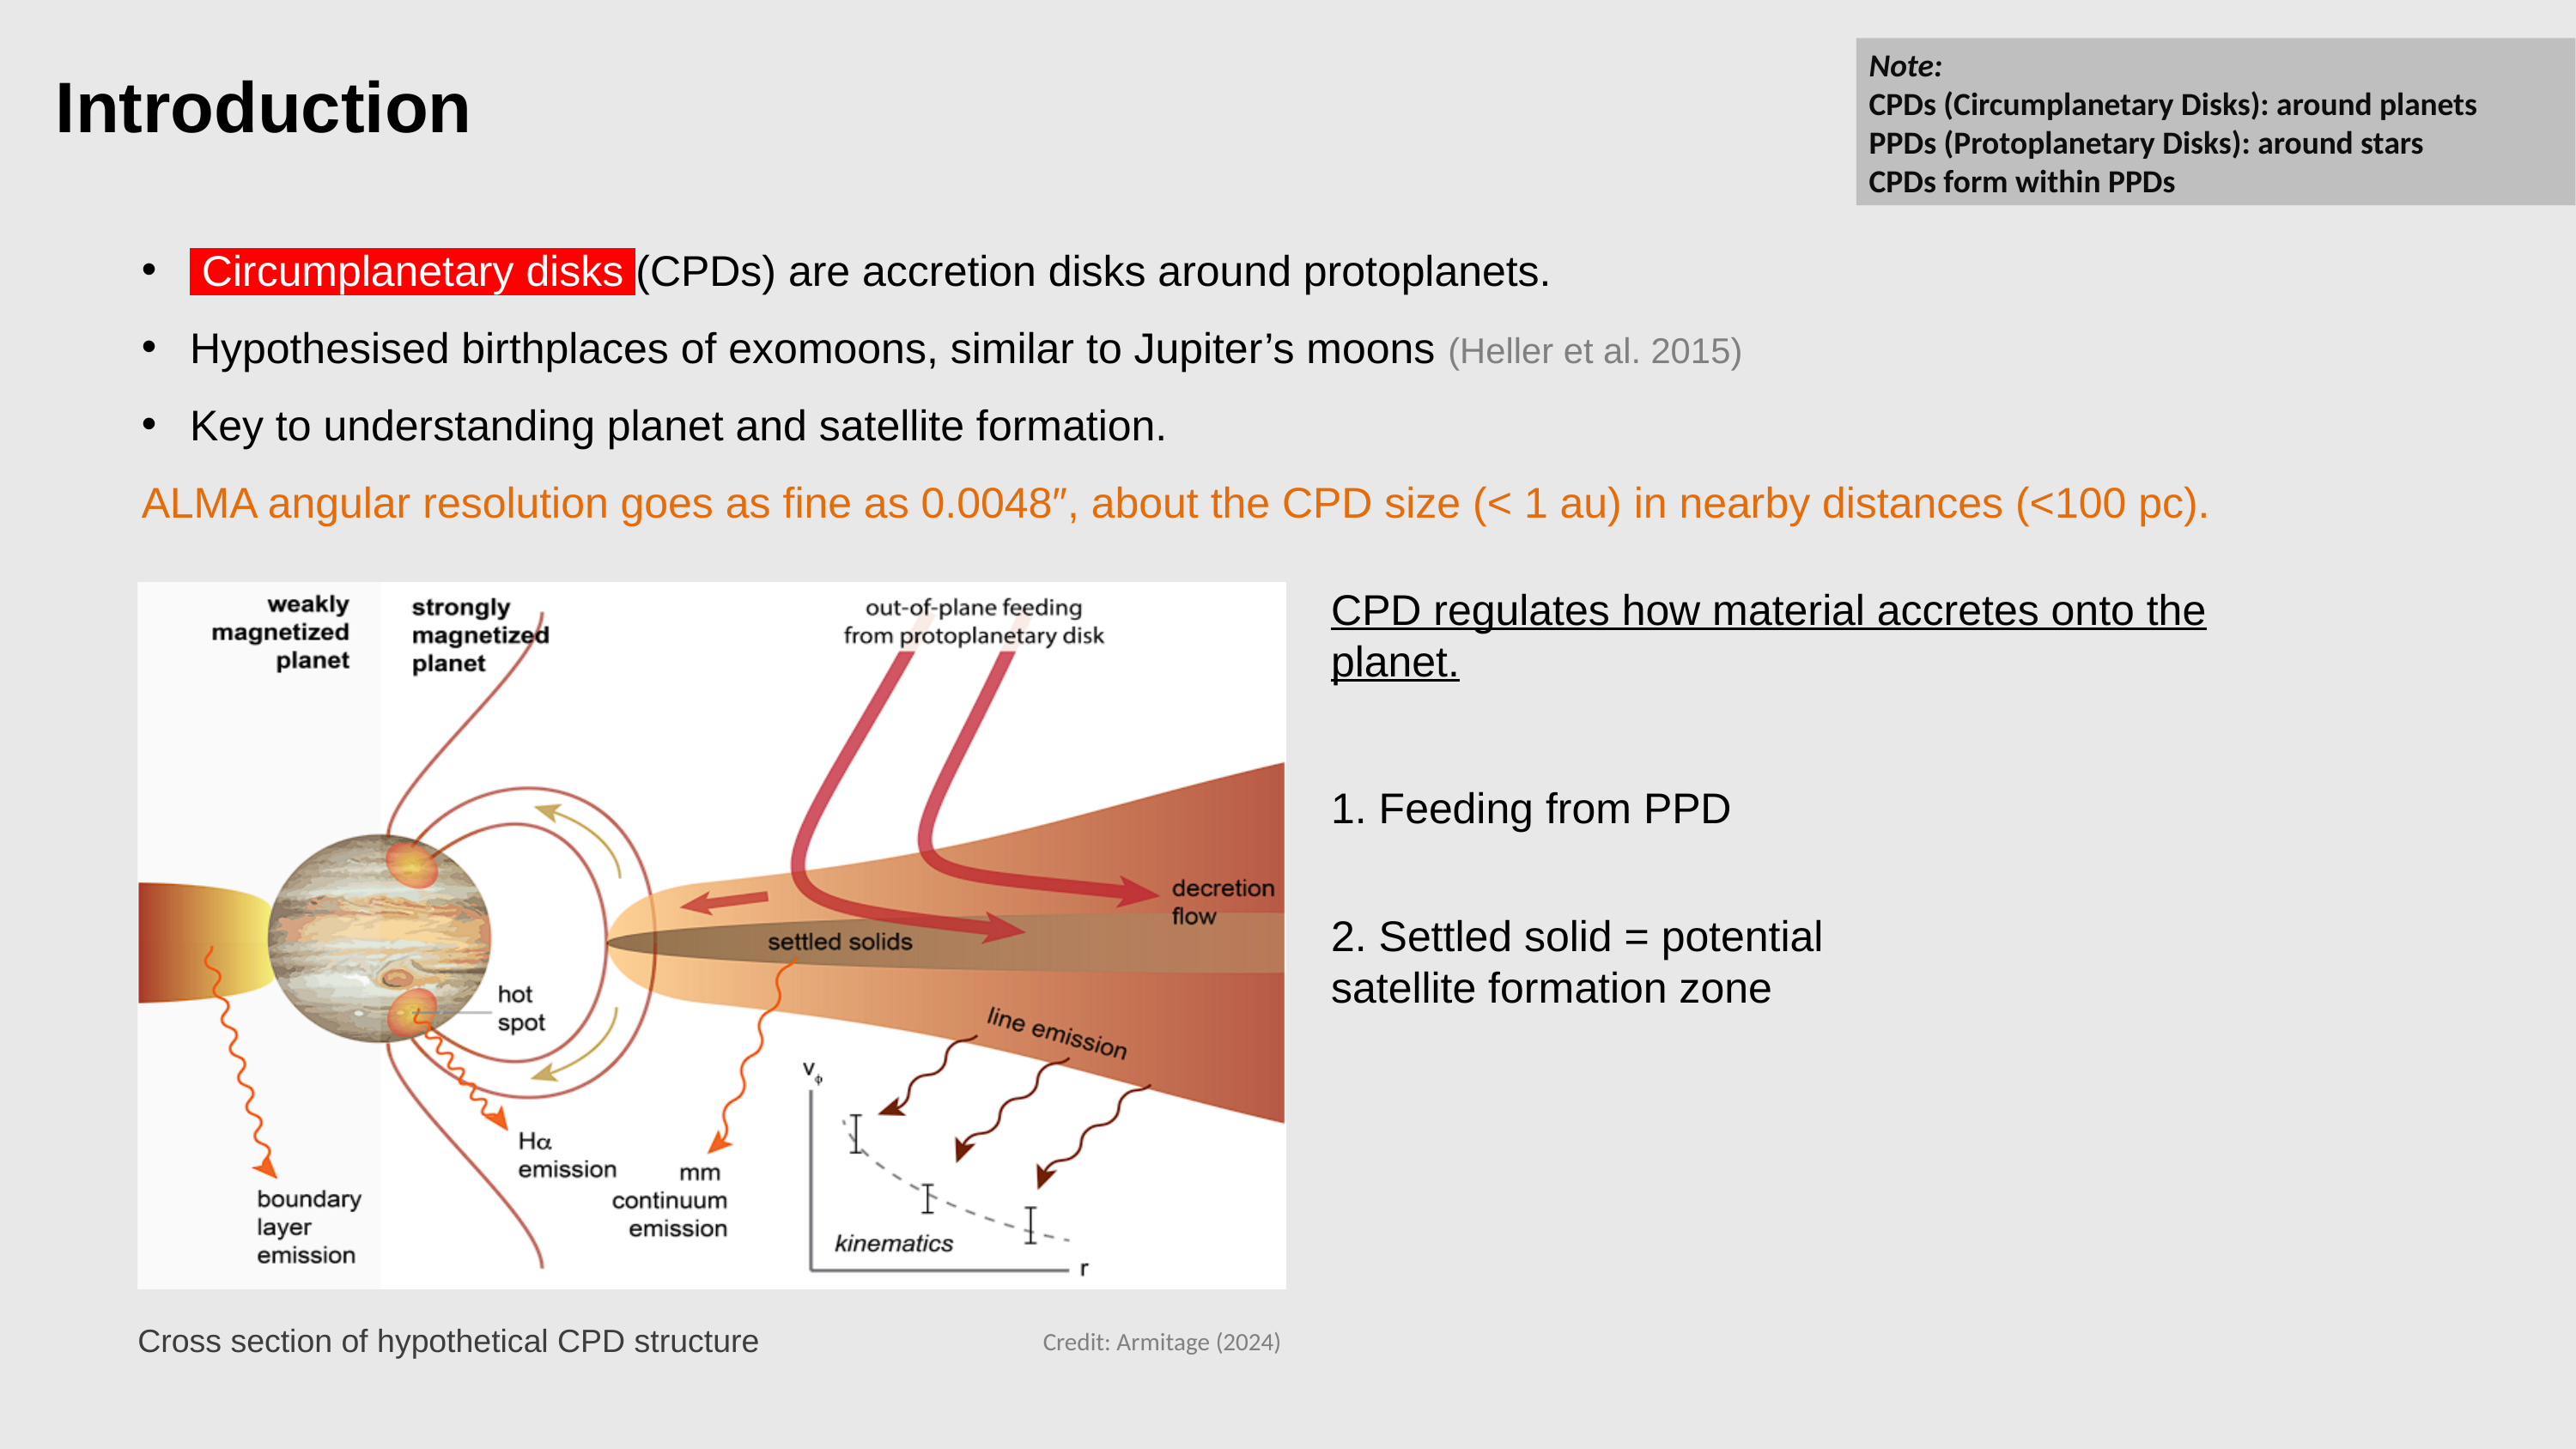

Note:
CPDs (Circumplanetary Disks): around planets
PPDs (Protoplanetary Disks): around stars
CPDs form within PPDs
Introduction
 Circumplanetary disks (CPDs) are accretion disks around protoplanets.
Hypothesised birthplaces of exomoons, similar to Jupiter’s moons (Heller et al. 2015)
Key to understanding planet and satellite formation.
ALMA angular resolution goes as fine as 0.0048″, about the CPD size (< 1 au) in nearby distances (<100 pc).

CPD regulates how material accretes onto the planet.

1. Feeding from PPD
2. Settled solid = potential satellite formation zone
Cross section of hypothetical CPD structure
Credit: Armitage (2024)